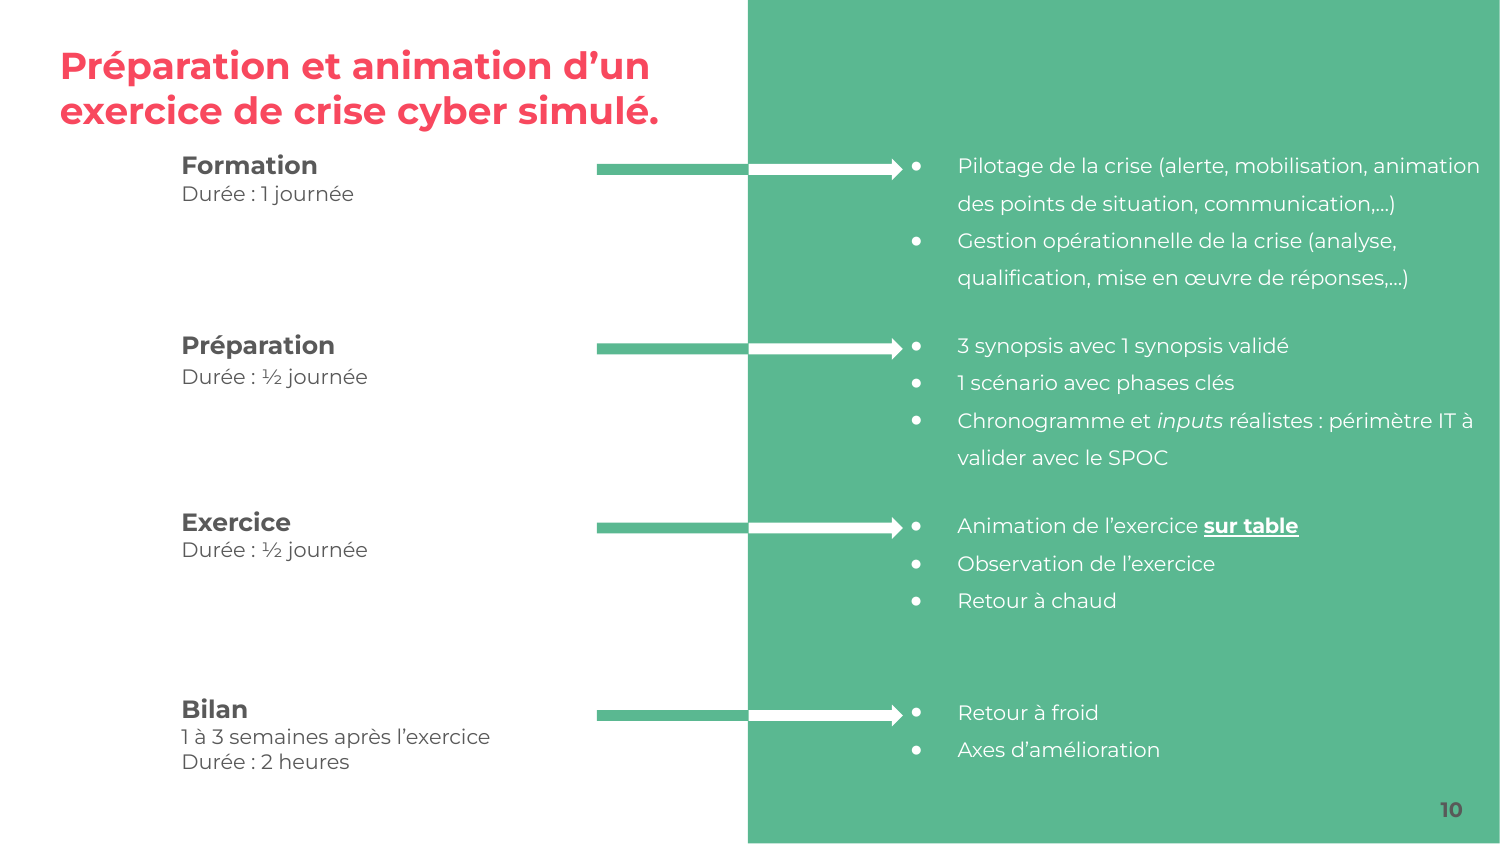

Préparation et animation d’un exercice de crise cyber simulé.

Pilotage de la crise (alerte, mobilisation, animation des points de situation, communication,…)
Gestion opérationnelle de la crise (analyse, qualification, mise en œuvre de réponses,…)
Formation
Durée : 1 journée

3 synopsis avec 1 synopsis validé
1 scénario avec phases clés
Chronogramme et inputs réalistes : périmètre IT à valider avec le SPOC
Préparation
Durée : ½ journée

Animation de l’exercice sur table
Observation de l’exercice
Retour à chaud
Exercice
Durée : ½ journée

Retour à froid
Axes d’amélioration
Bilan
1 à 3 semaines après l’exercice
Durée : 2 heures

10